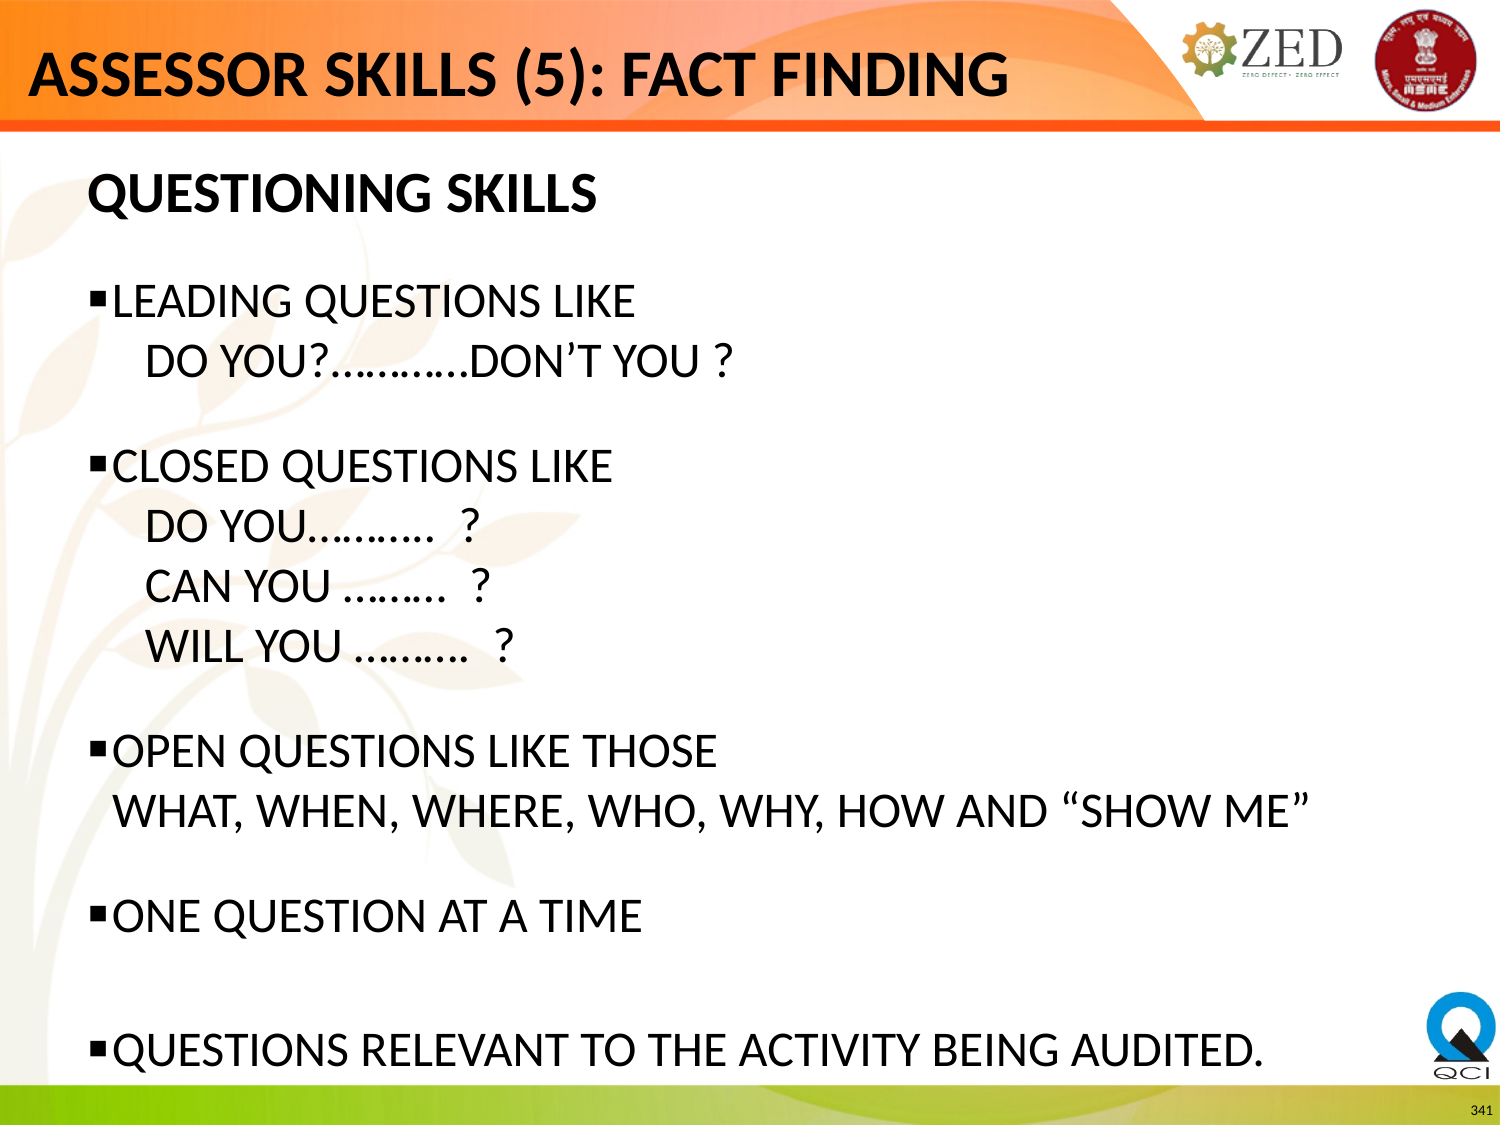

ASSESSOR SKILLS (5): FACT FINDING
QUESTIONING SKILLS
LEADING QUESTIONS LIKE
	DO YOU?…………DON’T YOU ?

CLOSED QUESTIONS LIKE
	DO YOU………..  ?
	CAN YOU ………  ?
	WILL YOU ……….  ?

OPEN QUESTIONS LIKE THOSE
WHAT, WHEN, WHERE, WHO, WHY, HOW AND “SHOW ME”

ONE QUESTION AT A TIME

QUESTIONS RELEVANT TO THE ACTIVITY BEING AUDITED.